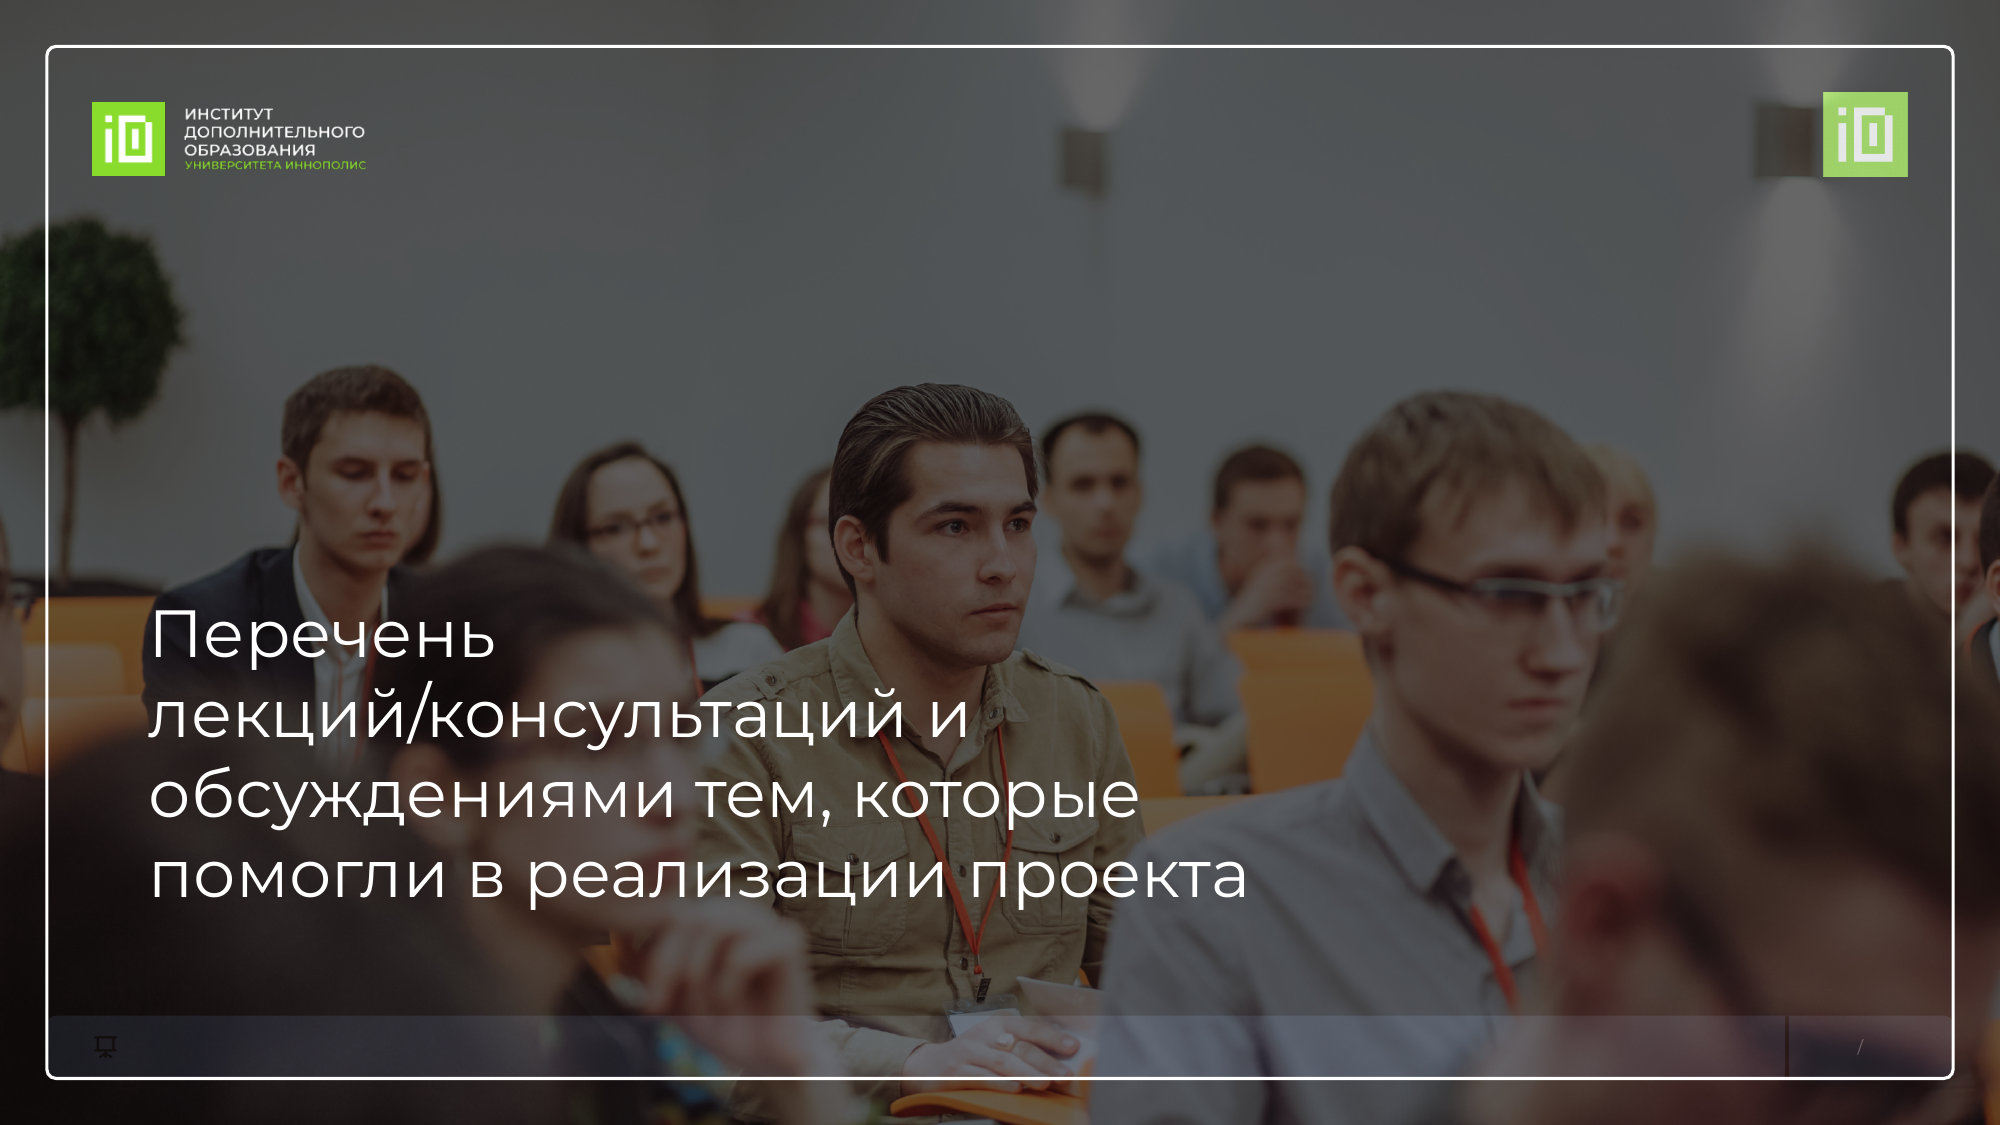

# Перечень лекций/консультаций и обсуждениями тем, которые помогли в реализации проекта